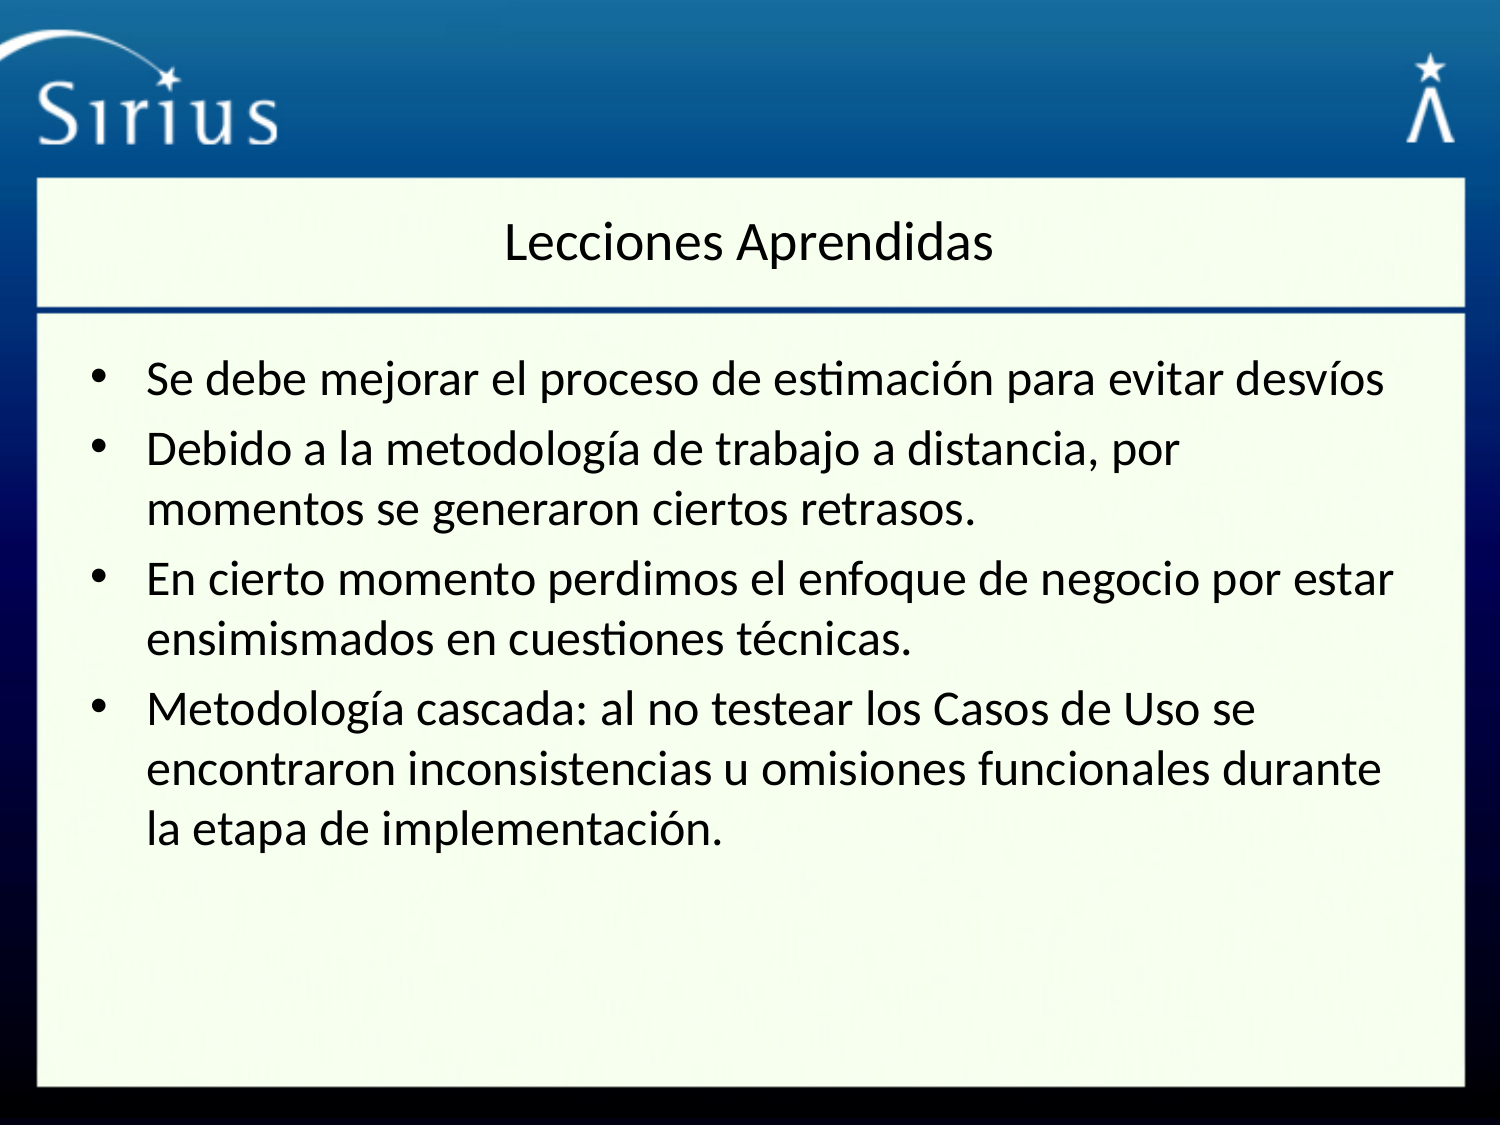

# Lecciones Aprendidas
Se debe mejorar el proceso de estimación para evitar desvíos
Debido a la metodología de trabajo a distancia, por momentos se generaron ciertos retrasos.
En cierto momento perdimos el enfoque de negocio por estar ensimismados en cuestiones técnicas.
Metodología cascada: al no testear los Casos de Uso se encontraron inconsistencias u omisiones funcionales durante la etapa de implementación.